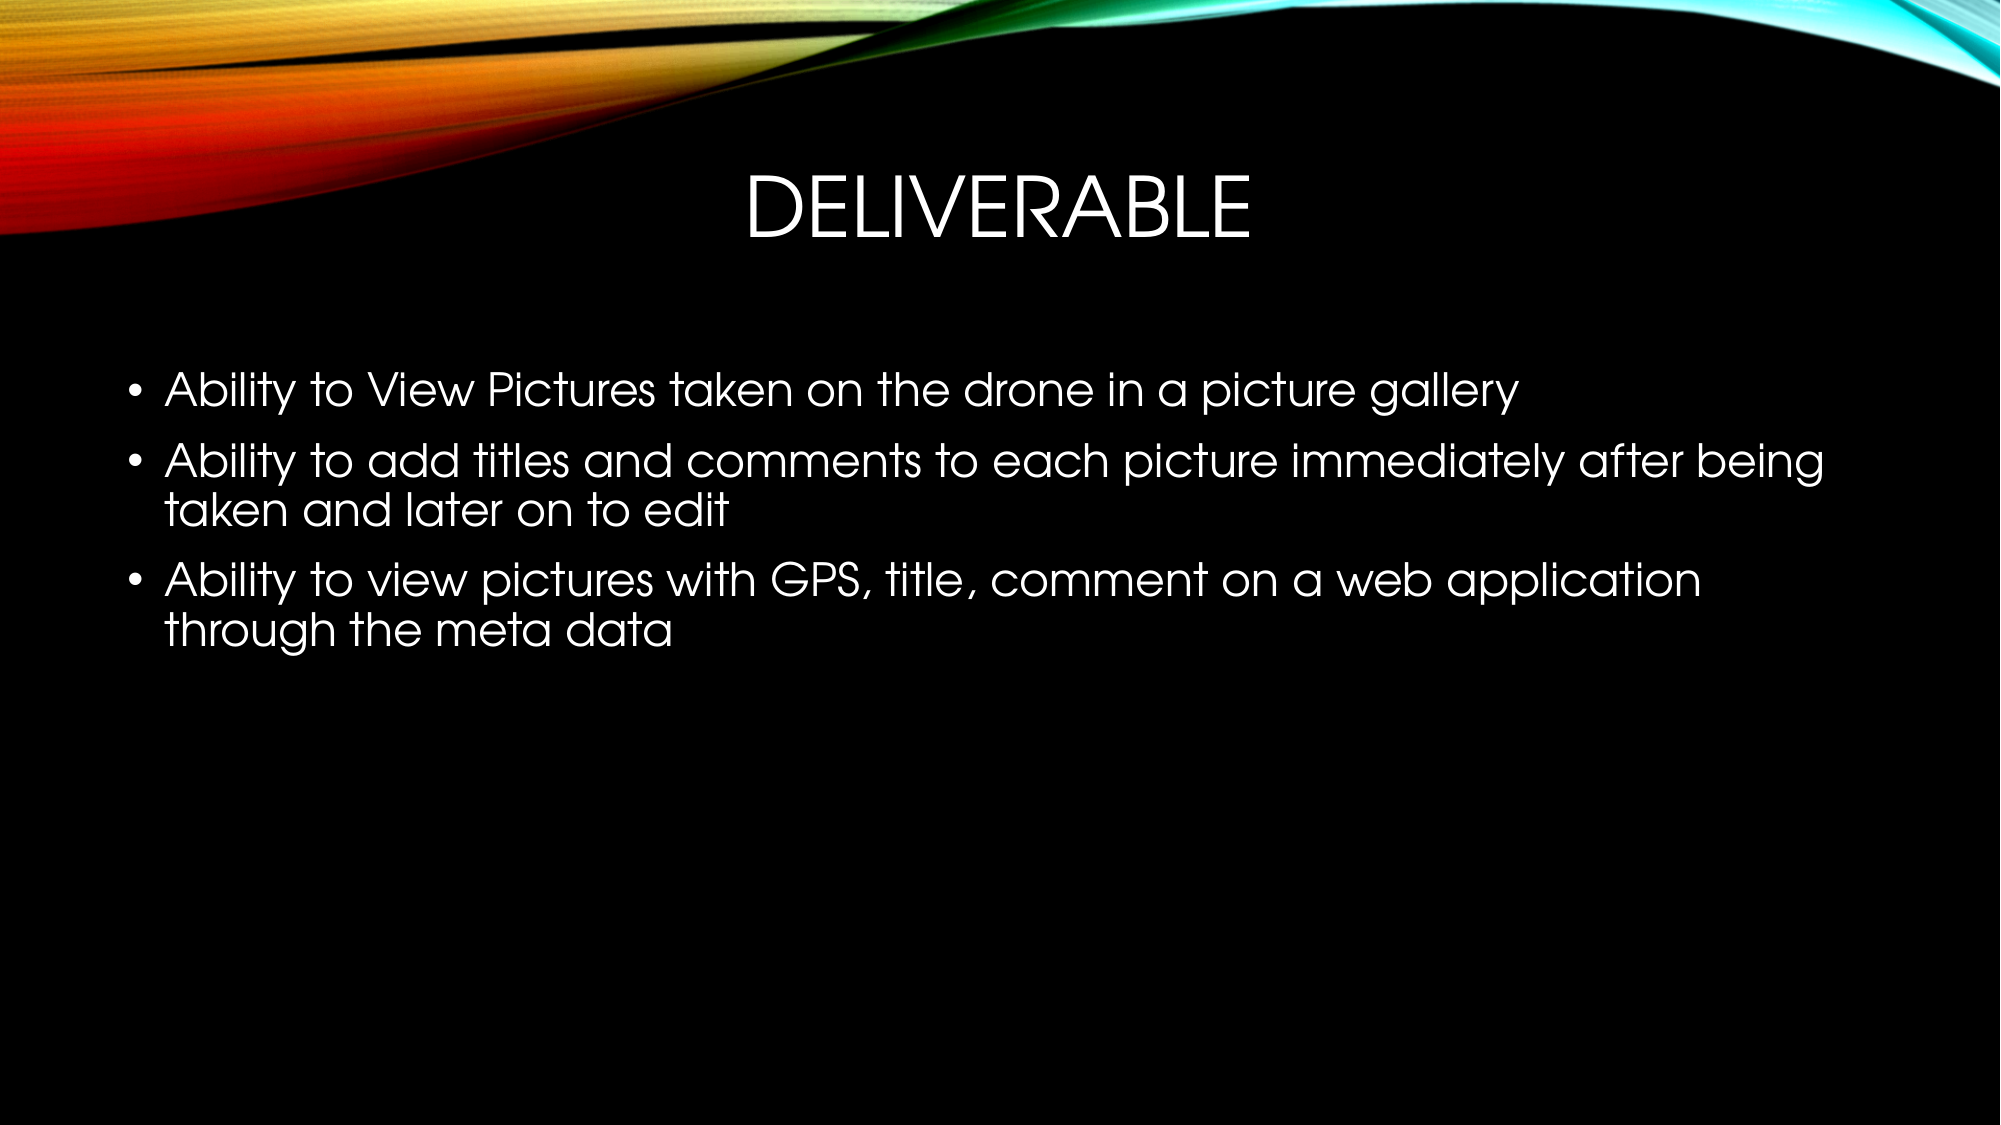

Deliverable
Ability to View Pictures taken on the drone in a picture gallery
Ability to add titles and comments to each picture immediately after being taken and later on to edit
Ability to view pictures with GPS, title, comment on a web application through the meta data